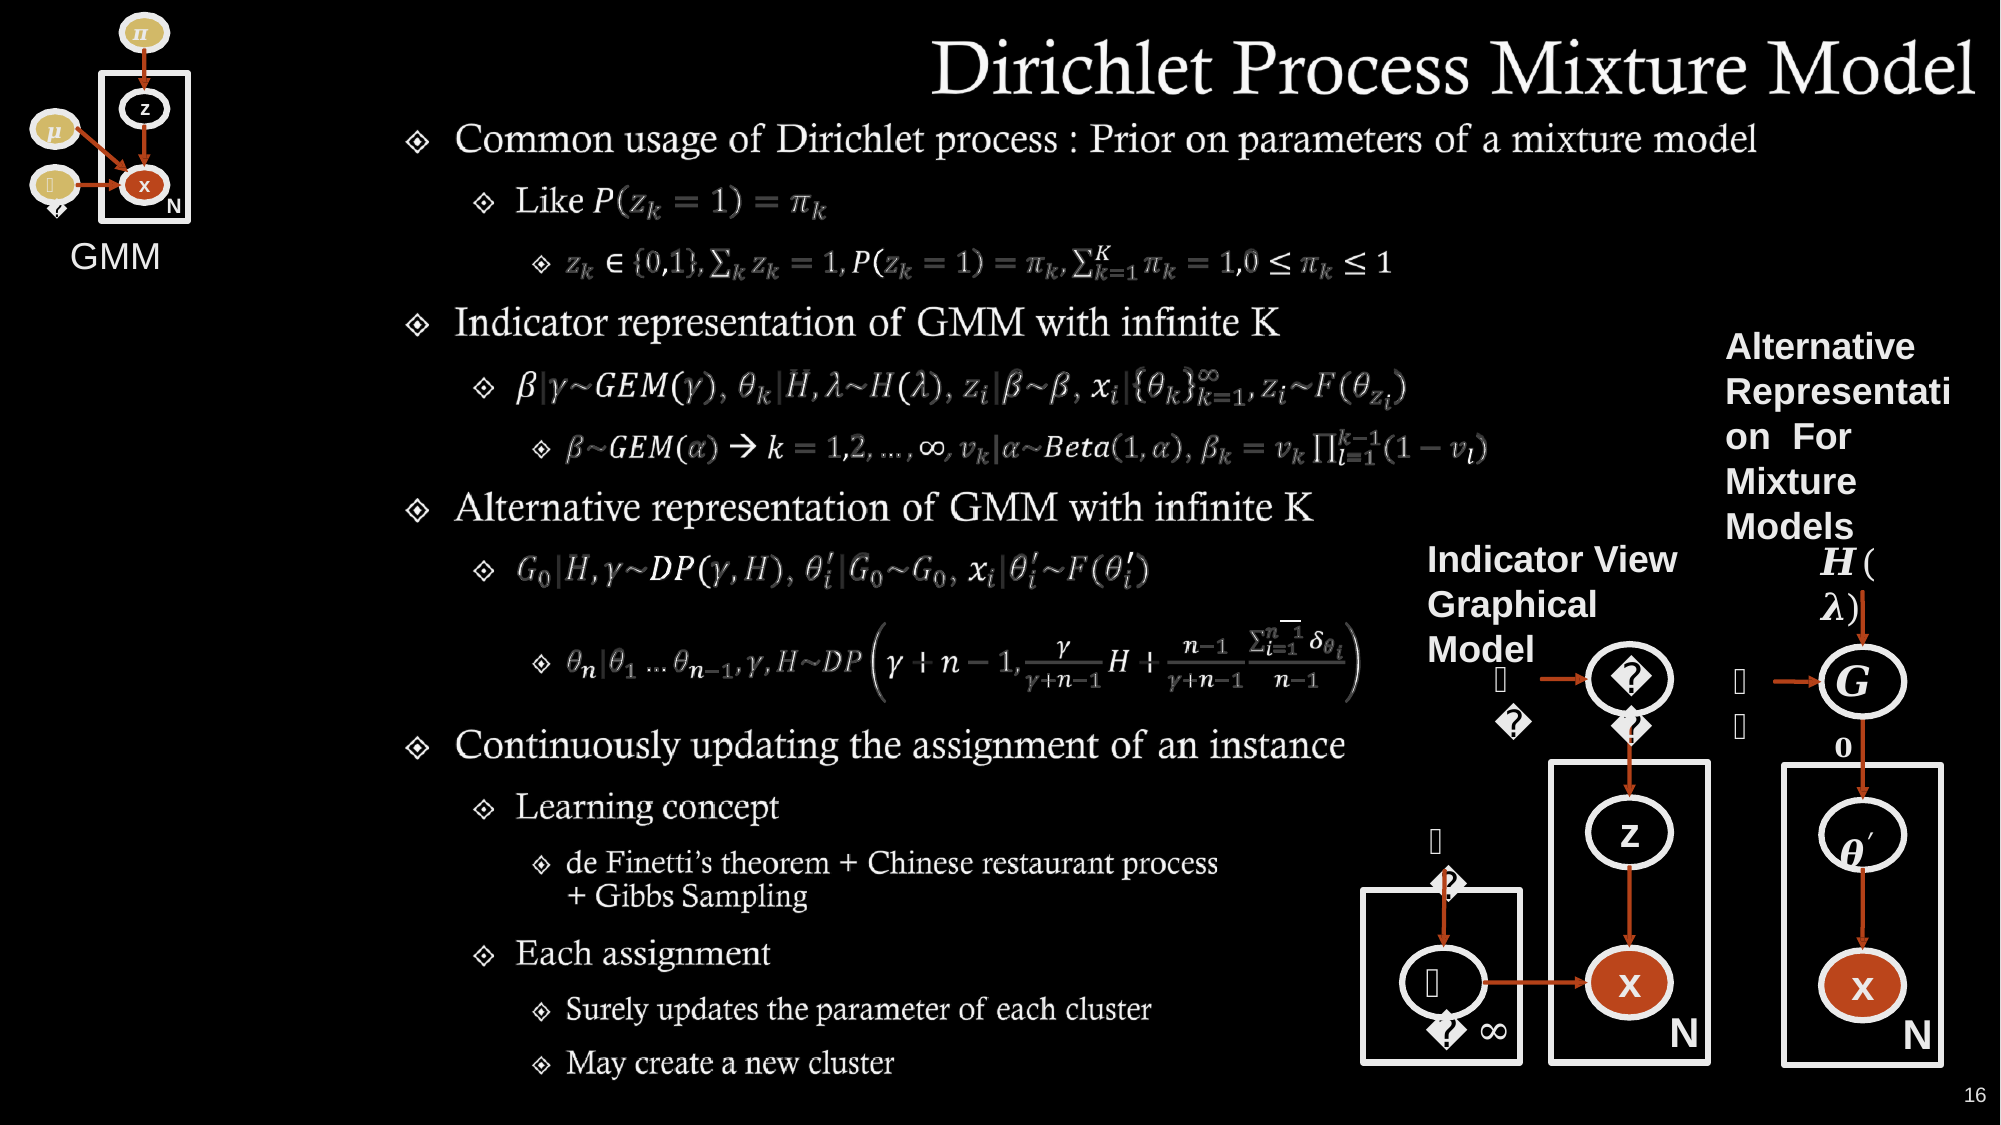

𝝅

z
𝝁

𝚺
x

N

GMM

Alternative  Representation  For Mixture  Models

Indicator View  Graphical Model
𝑯(𝝀)

𝜷

𝜸

𝑮𝟎

𝜸

𝜽′

z
𝝀

𝜽
x
x

∞

N
N

16